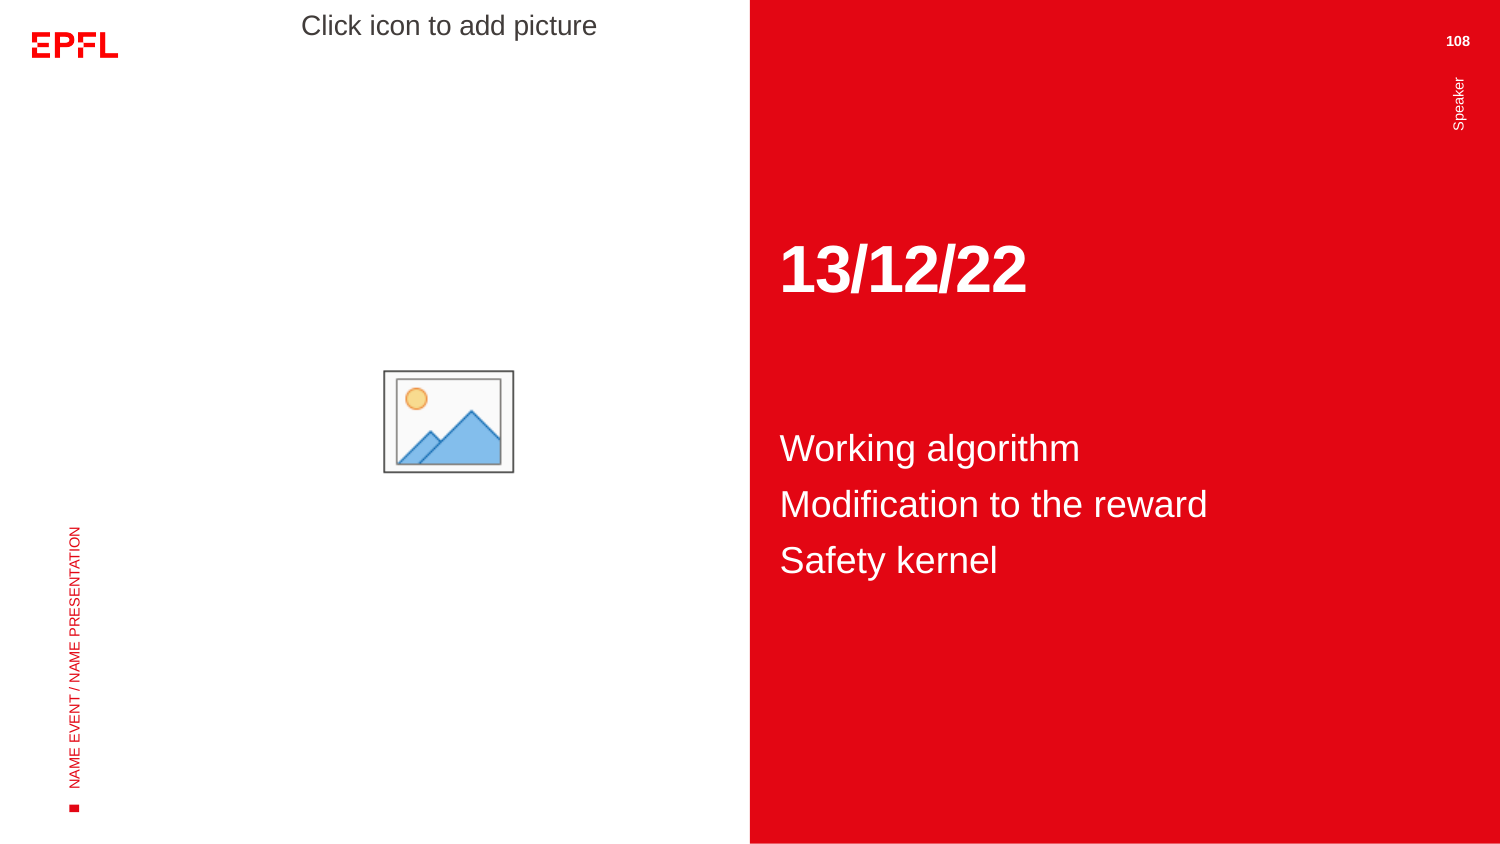

108
# 13/12/22
Speaker
Working algorithm
Modification to the reward
Safety kernel

NAME EVENT / NAME PRESENTATION